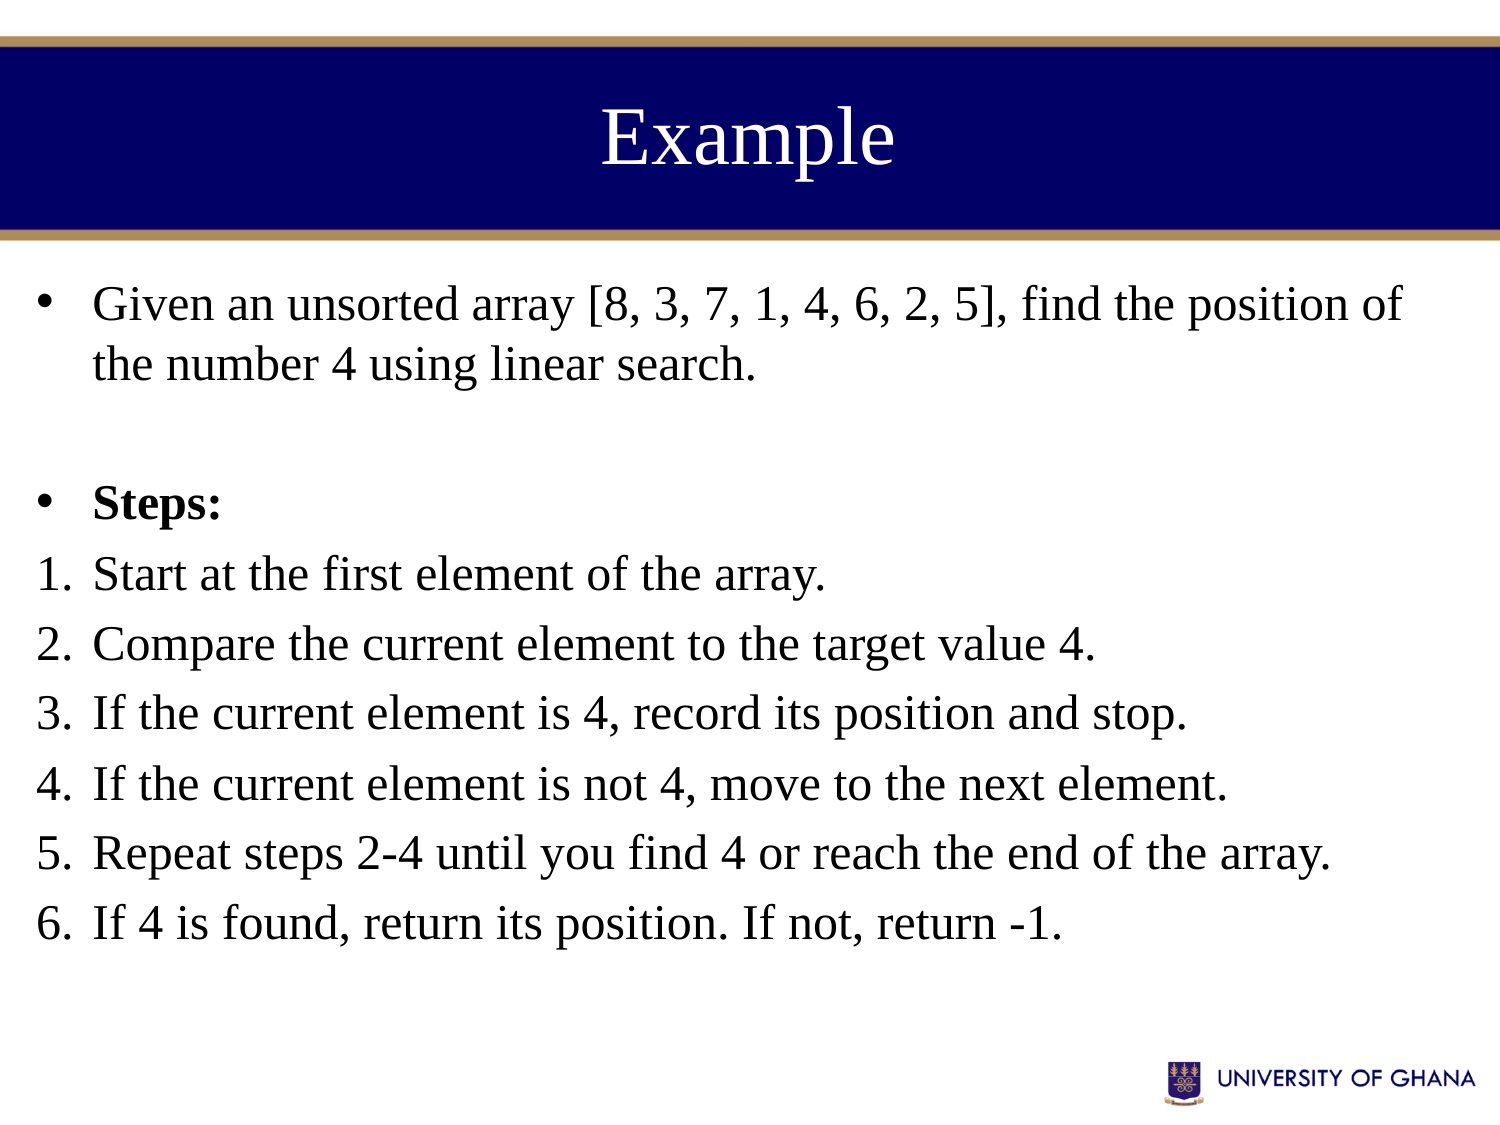

# Example
Given an unsorted array [8, 3, 7, 1, 4, 6, 2, 5], find the position of the number 4 using linear search.

Steps:
Start at the first element of the array.
Compare the current element to the target value 4.
If the current element is 4, record its position and stop.
If the current element is not 4, move to the next element.
Repeat steps 2-4 until you find 4 or reach the end of the array.
If 4 is found, return its position. If not, return -1.